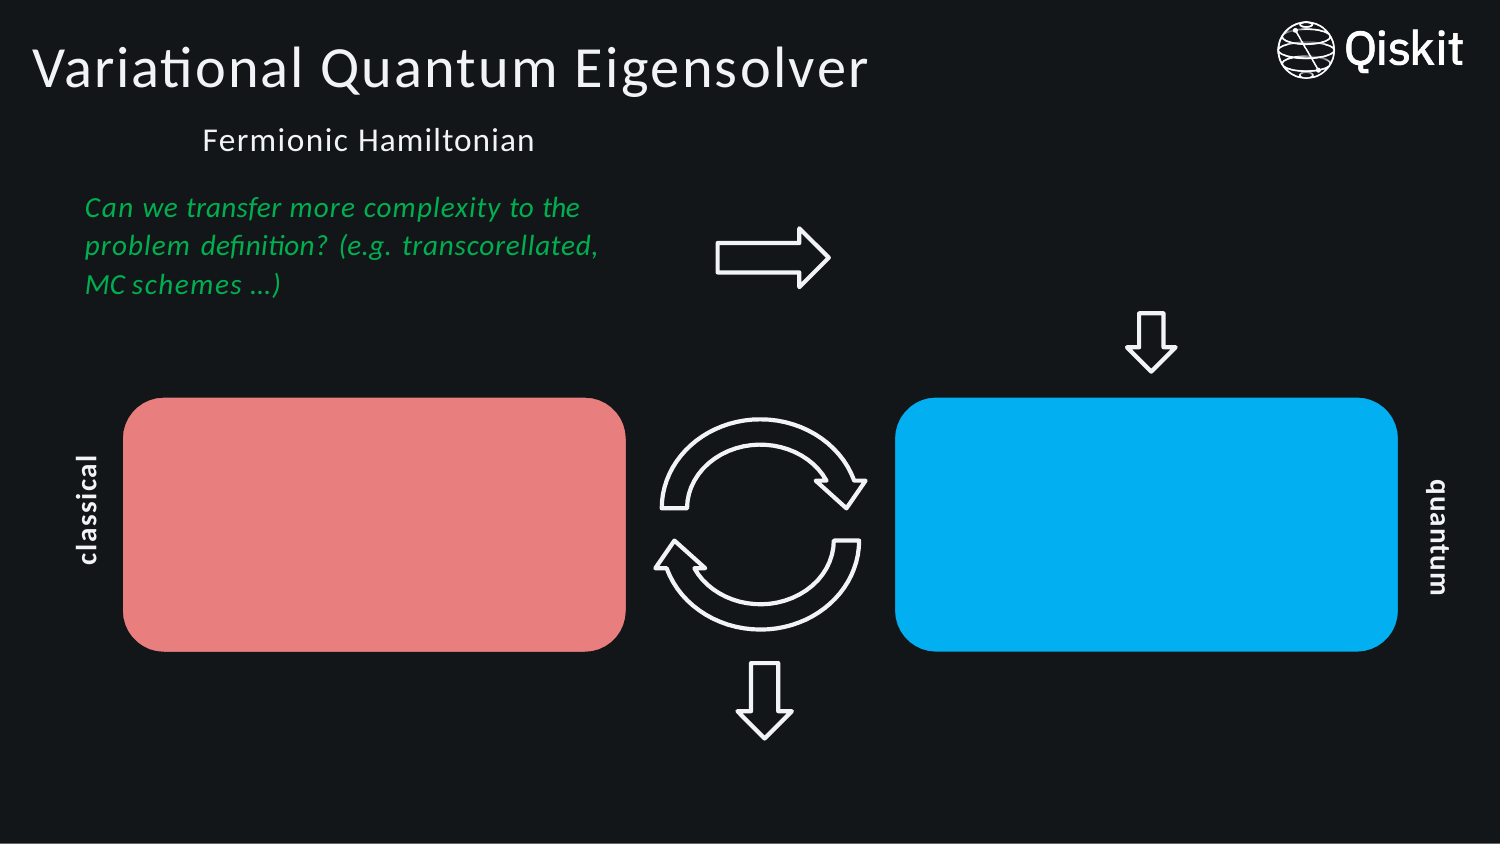

# Variational Quantum Eigensolver
Fermionic Hamiltonian
Can we transfer more complexity to the problem definition? (e.g. transcorellated, MC schemes …)

classical
quantum